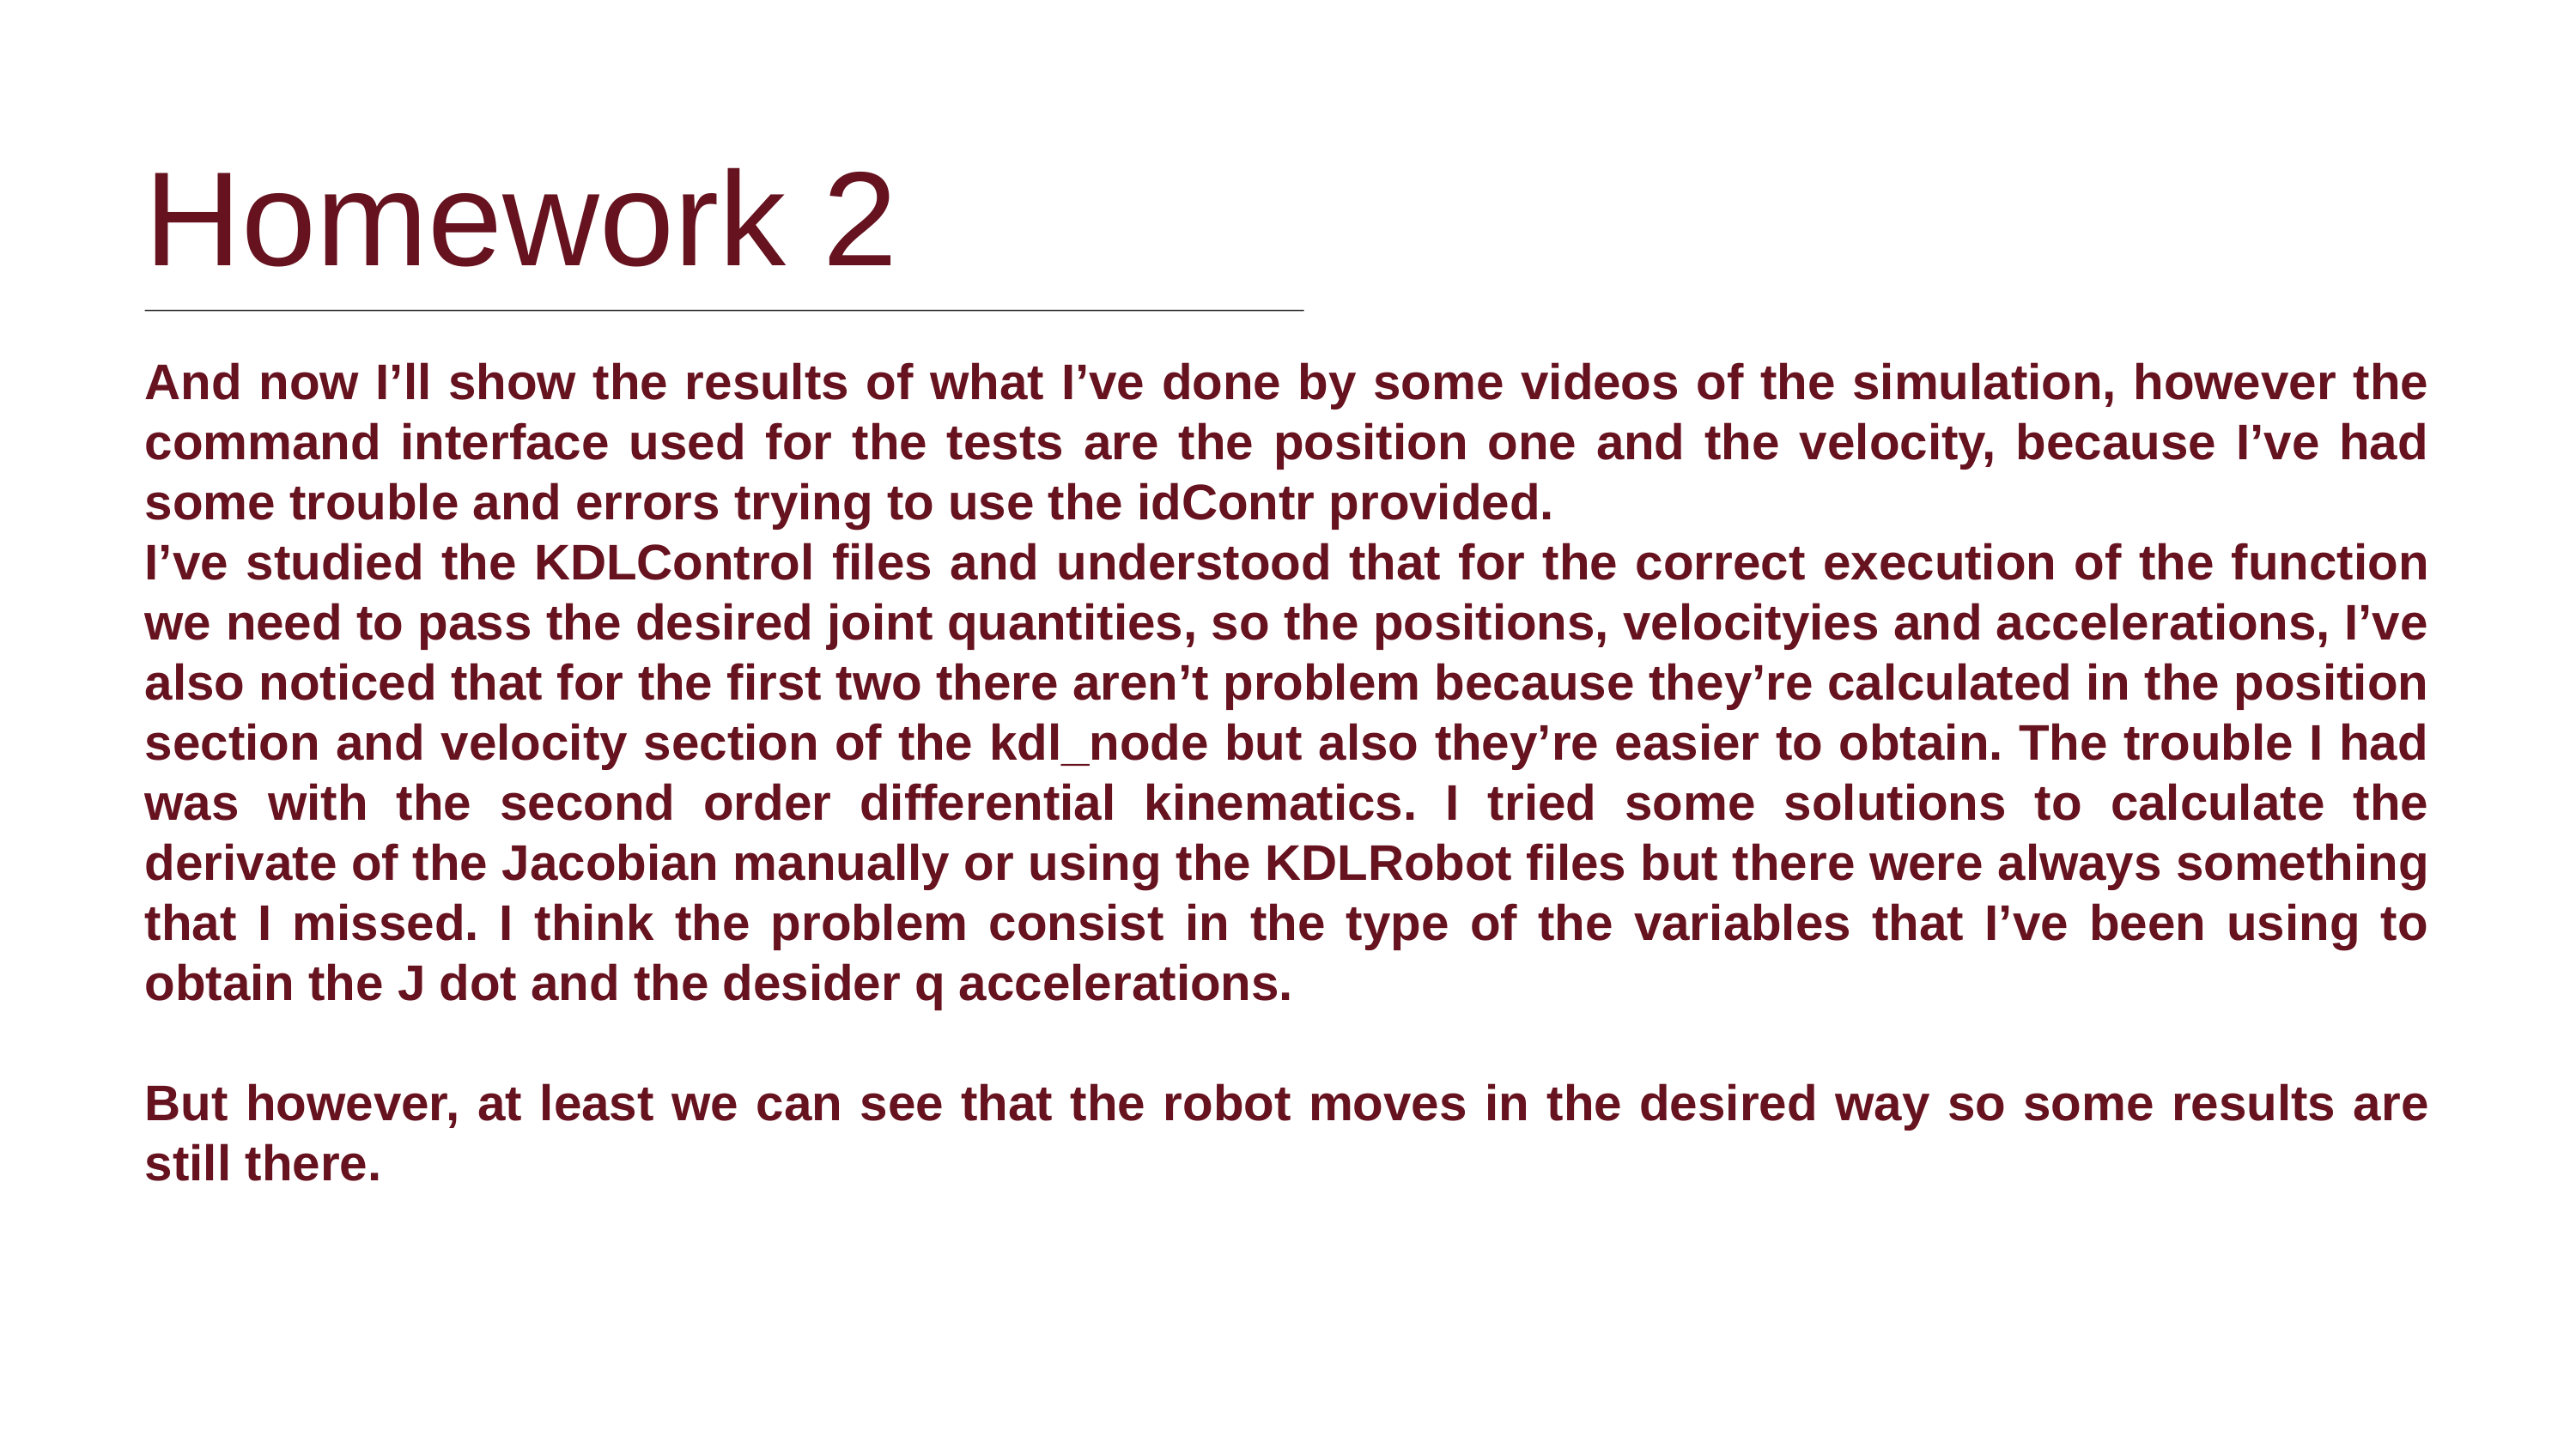

Homework 2

And now I’ll show the results of what I’ve done by some videos of the simulation, however the command interface used for the tests are the position one and the velocity, because I’ve had some trouble and errors trying to use the idContr provided.
I’ve studied the KDLControl files and understood that for the correct execution of the function we need to pass the desired joint quantities, so the positions, velocityies and accelerations, I’ve also noticed that for the first two there aren’t problem because they’re calculated in the position section and velocity section of the kdl_node but also they’re easier to obtain. The trouble I had was with the second order differential kinematics. I tried some solutions to calculate the derivate of the Jacobian manually or using the KDLRobot files but there were always something that I missed. I think the problem consist in the type of the variables that I’ve been using to obtain the J dot and the desider q accelerations.

But however, at least we can see that the robot moves in the desired way so some results are still there.